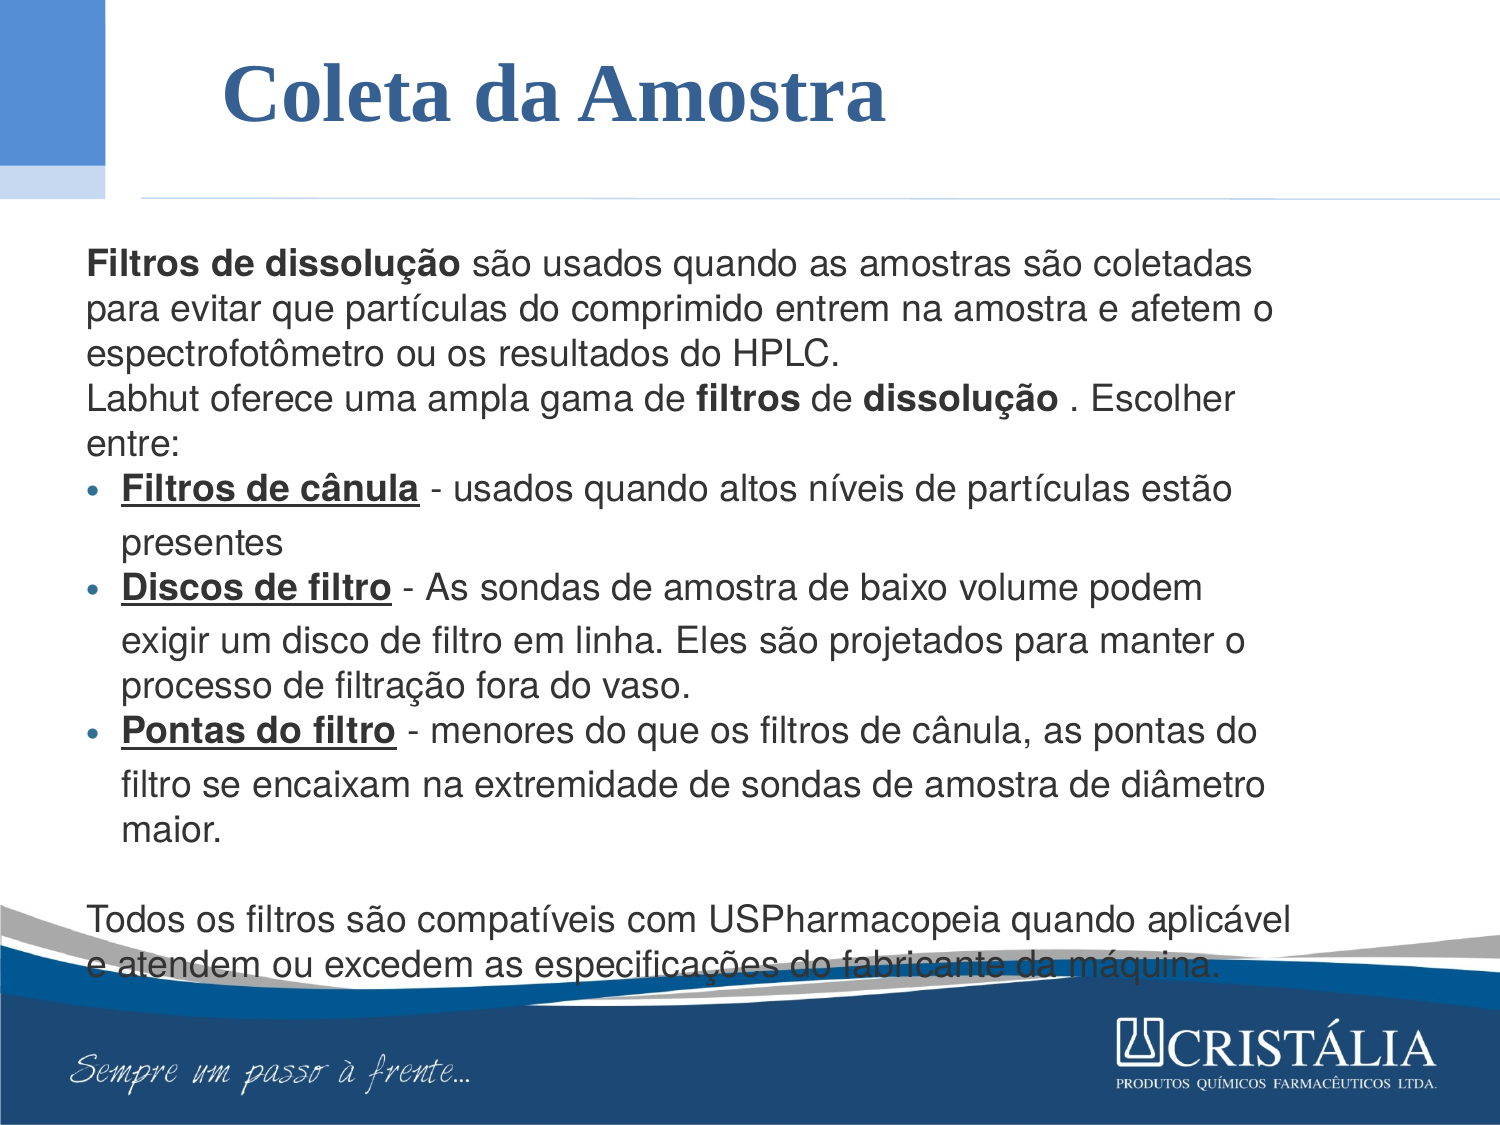

Coleta da Amostra
Filtros de dissolução são usados ​​quando as amostras são coletadas para evitar que partículas do comprimido entrem na amostra e afetem o espectrofotômetro ou os resultados do HPLC.
Labhut oferece uma ampla gama de filtros de dissolução . Escolher entre:
Filtros de cânula - usados ​​quando altos níveis de partículas estão presentes
Discos de filtro - As sondas de amostra de baixo volume podem exigir um disco de filtro em linha. Eles são projetados para manter o processo de filtração fora do vaso.
Pontas do filtro - menores do que os filtros de cânula, as pontas do filtro se encaixam na extremidade de sondas de amostra de diâmetro maior.
Todos os filtros são compatíveis com USPharmacopeia quando aplicável e atendem ou excedem as especificações do fabricante da máquina.